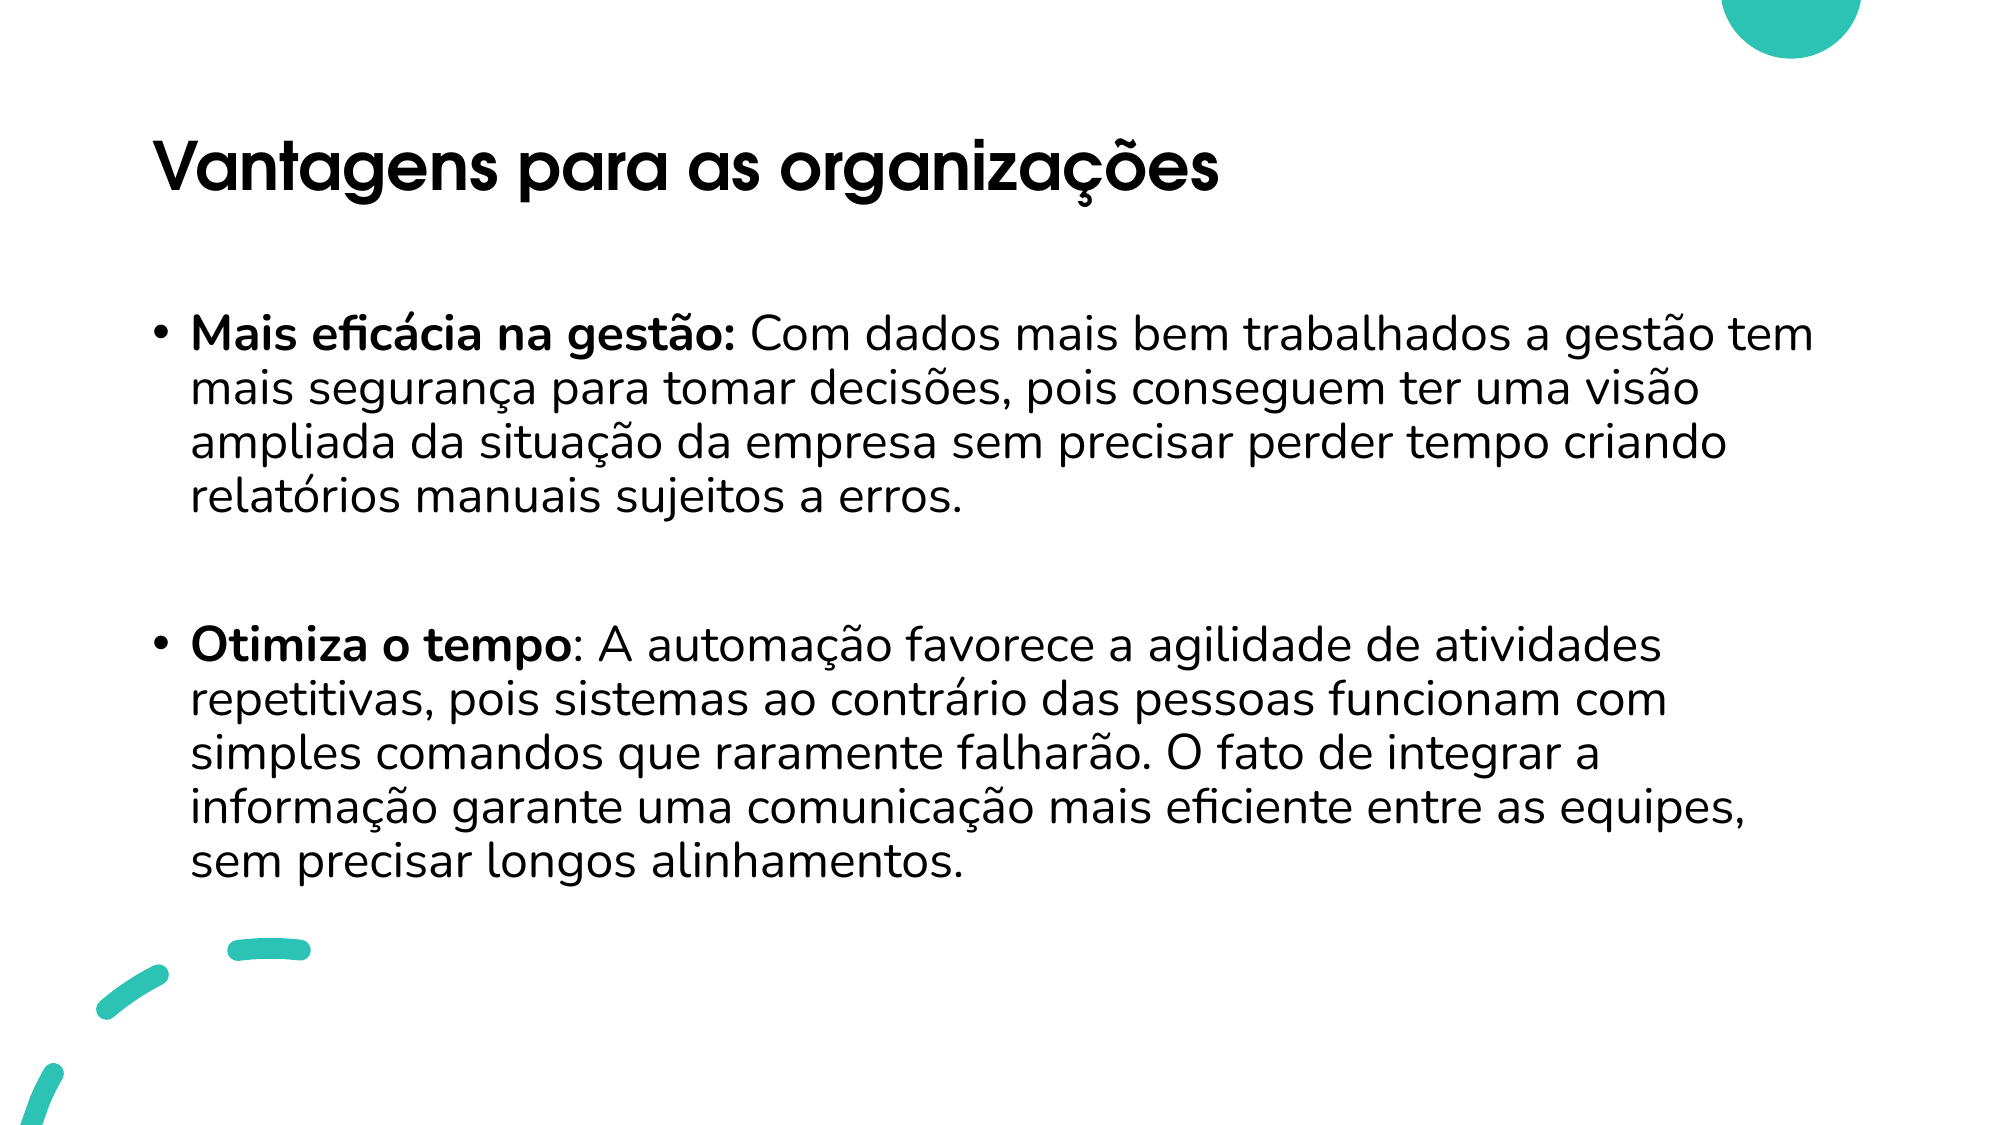

# Vantagens para as organizações
Mais eficácia na gestão: Com dados mais bem trabalhados a gestão tem mais segurança para tomar decisões, pois conseguem ter uma visão ampliada da situação da empresa sem precisar perder tempo criando relatórios manuais sujeitos a erros.

Otimiza o tempo: A automação favorece a agilidade de atividades repetitivas, pois sistemas ao contrário das pessoas funcionam com simples comandos que raramente falharão. O fato de integrar a informação garante uma comunicação mais eficiente entre as equipes, sem precisar longos alinhamentos.